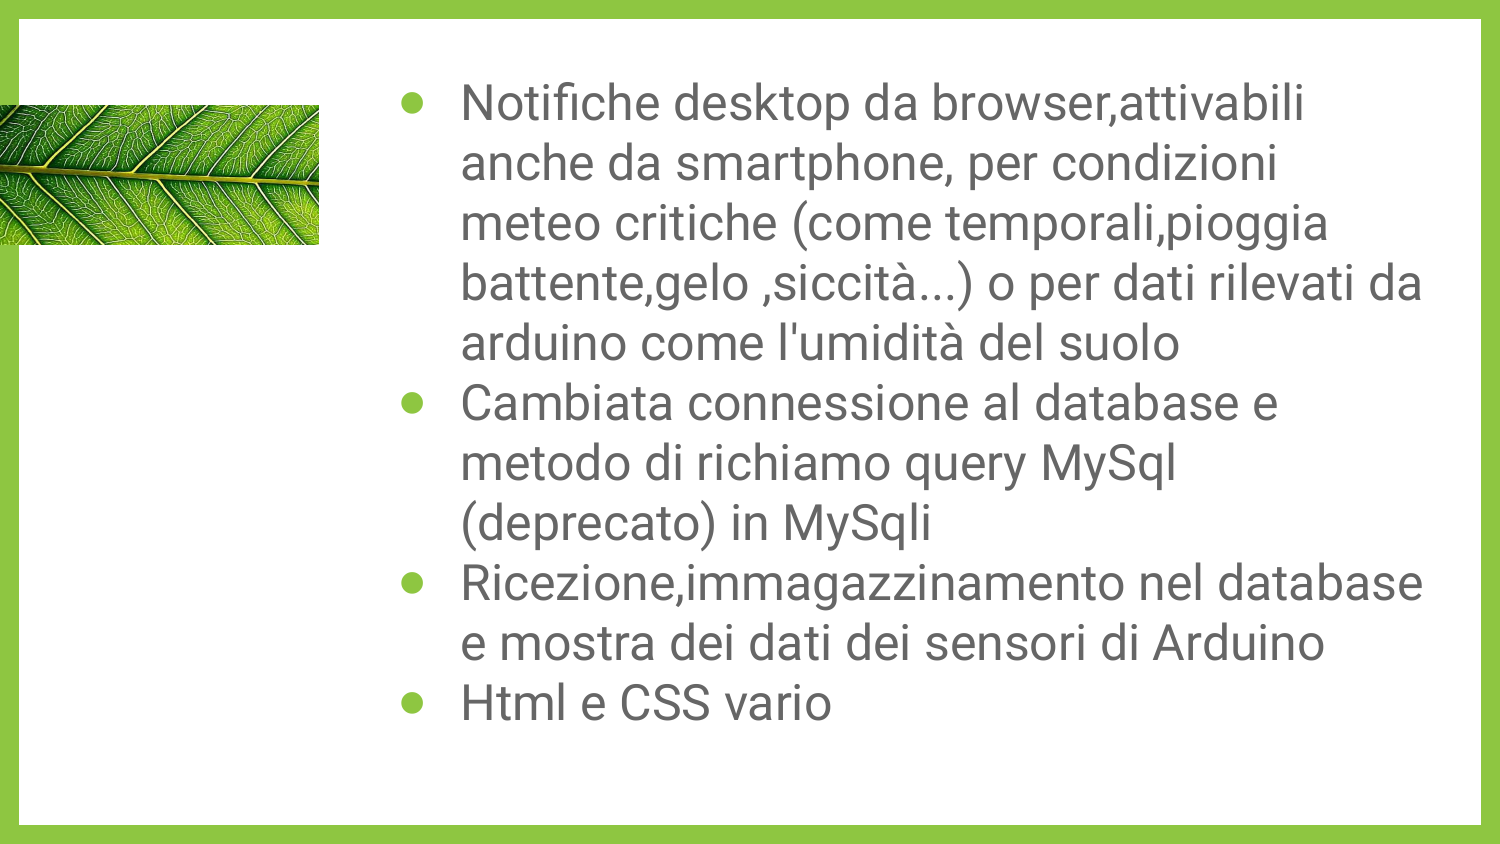

Notifiche desktop da browser,attivabili anche da smartphone, per condizioni meteo critiche (come temporali,pioggia battente,gelo ,siccità...) o per dati rilevati da arduino come l'umidità del suolo
Cambiata connessione al database e metodo di richiamo query MySql (deprecato) in MySqli
Ricezione,immagazzinamento nel database e mostra dei dati dei sensori di Arduino
Html e CSS vario